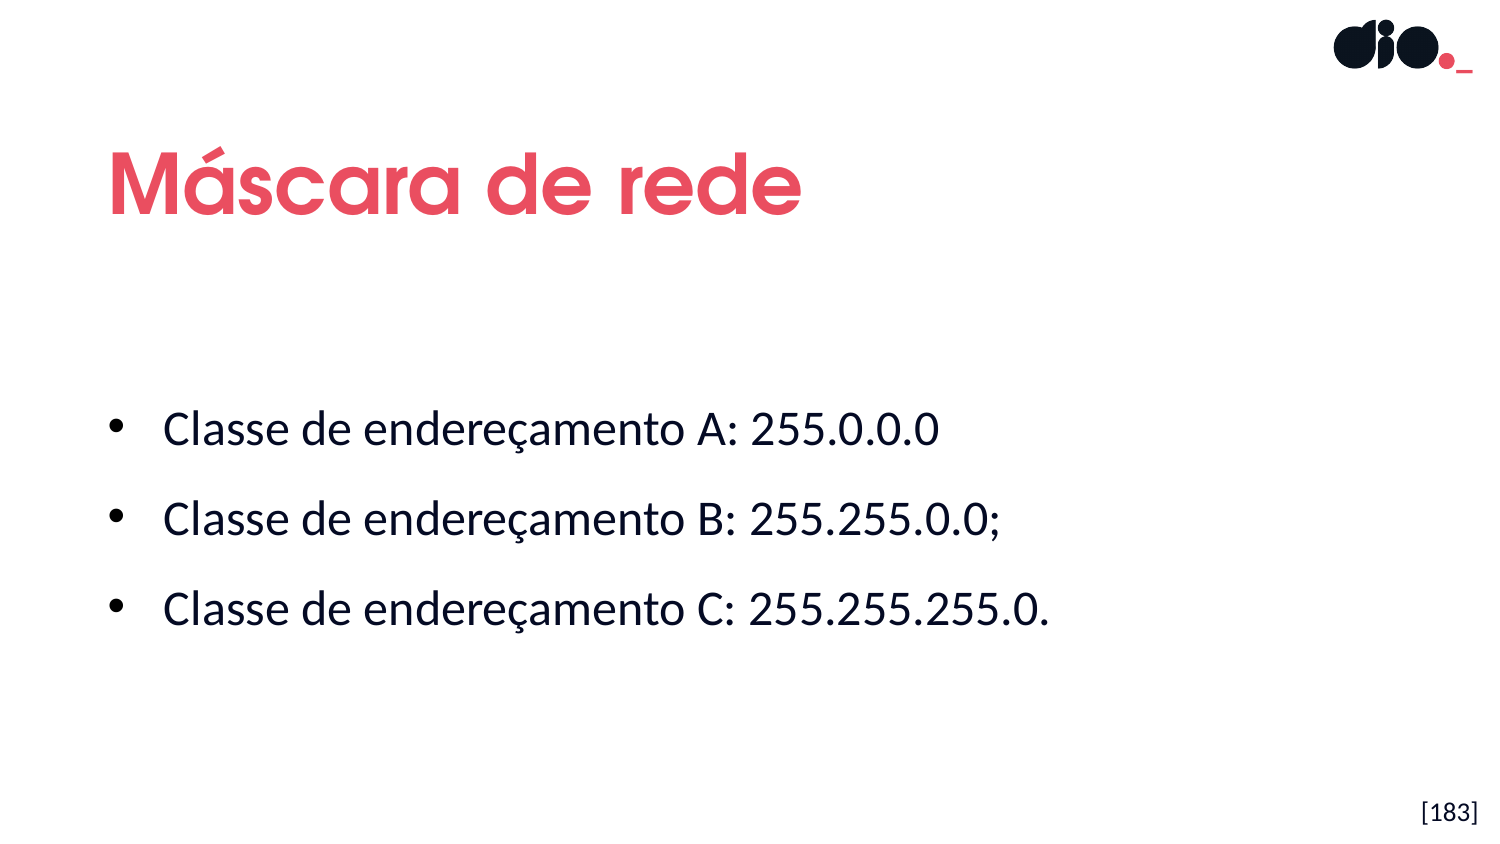

Máscara de rede
Classe de endereçamento A: 255.0.0.0
Classe de endereçamento B: 255.255.0.0;
Classe de endereçamento C: 255.255.255.0.
[183]